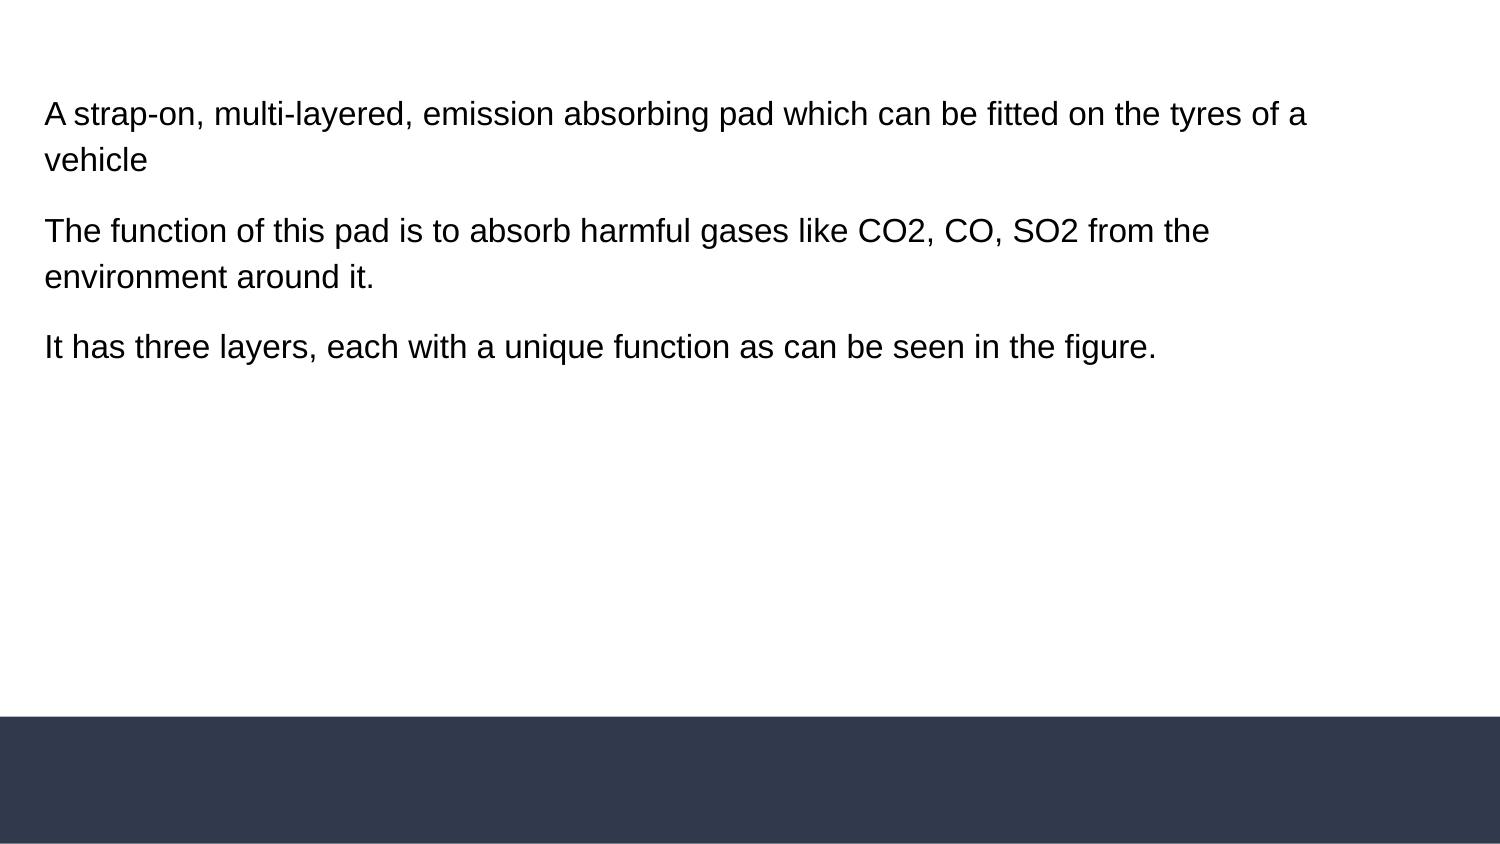

A strap-on, multi-layered, emission absorbing pad which can be fitted on the tyres of a vehicle
The function of this pad is to absorb harmful gases like CO2, CO, SO2 from the environment around it.
It has three layers, each with a unique function as can be seen in the figure.